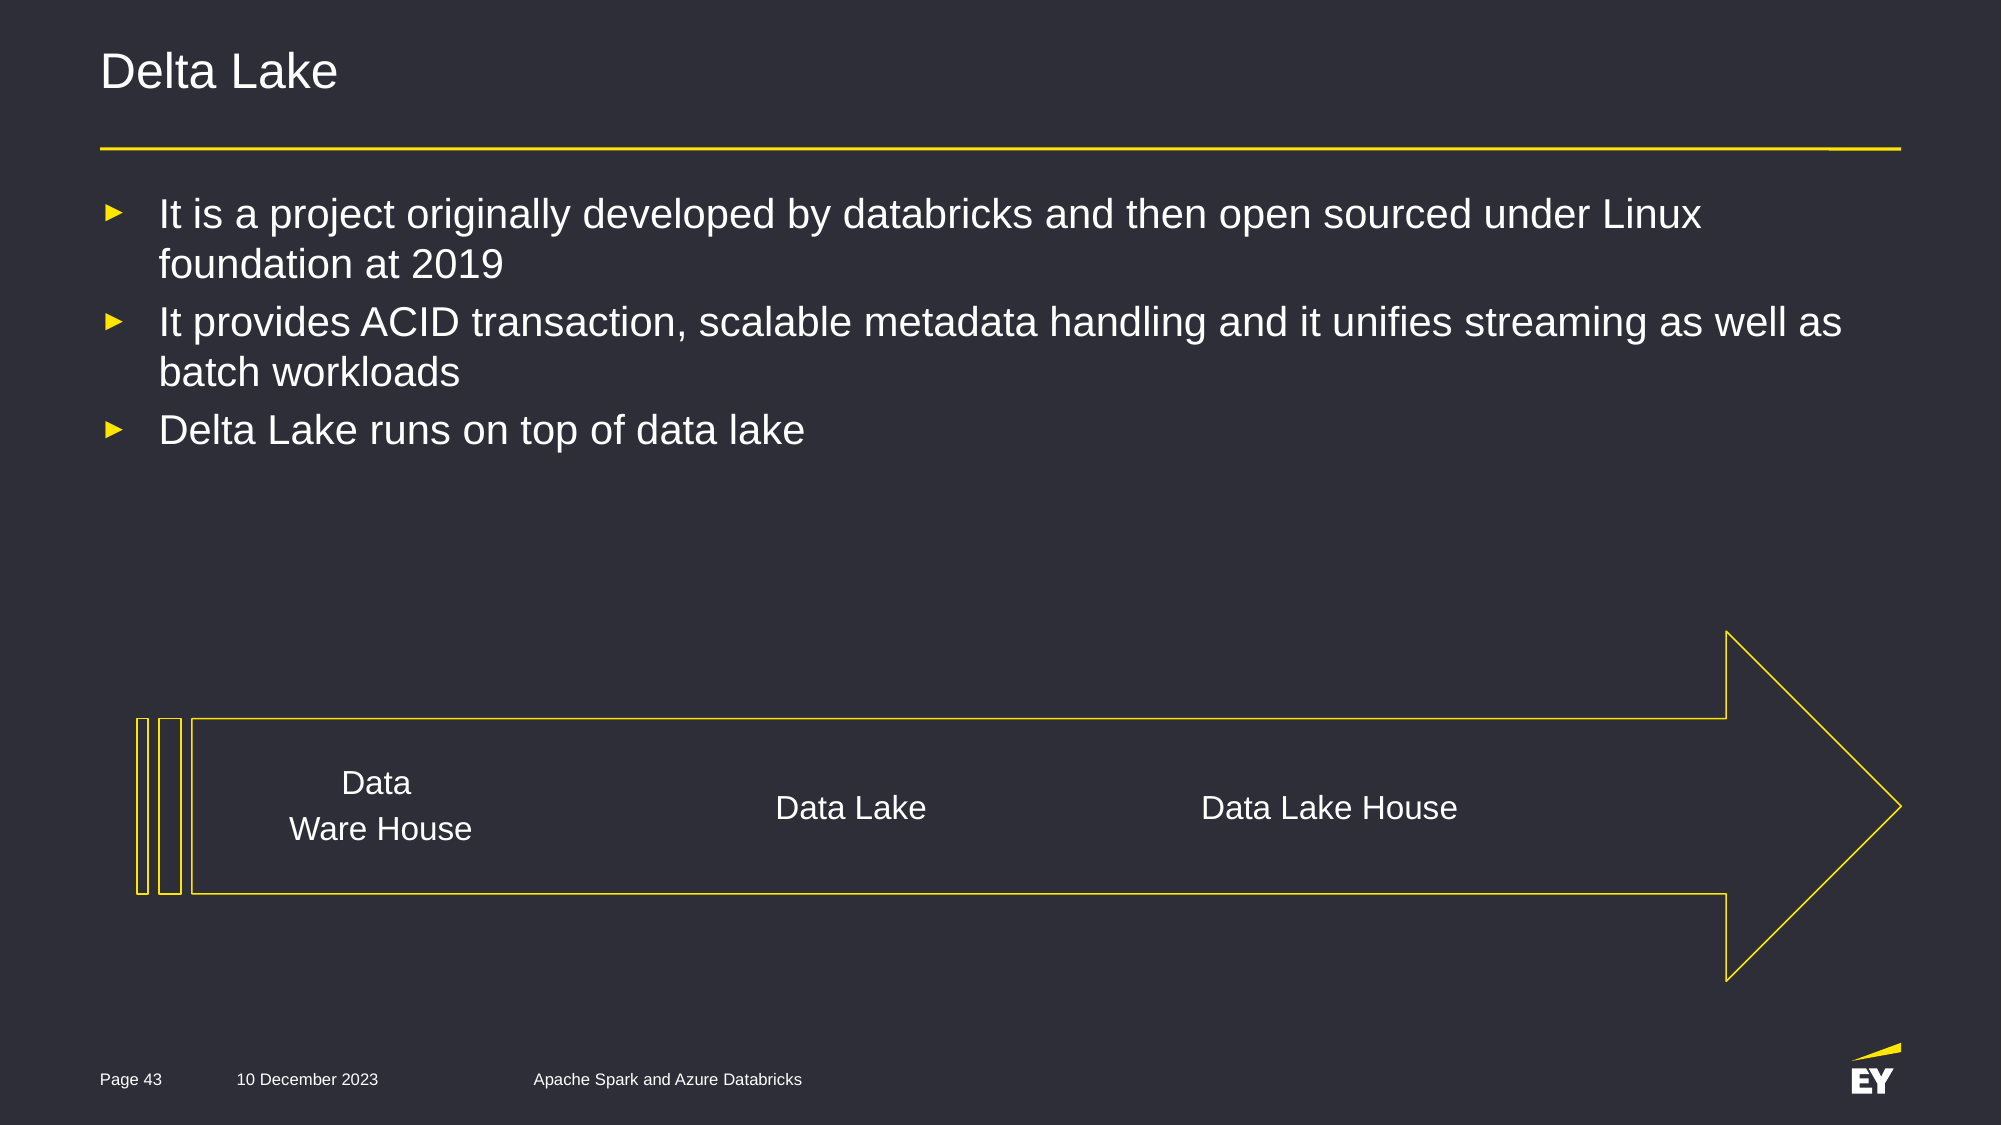

# Delta Lake
It is a project originally developed by databricks and then open sourced under Linux foundation at 2019
It provides ACID transaction, scalable metadata handling and it unifies streaming as well as batch workloads
Delta Lake runs on top of data lake

Data
Ware House
Data Lake House
Data Lake